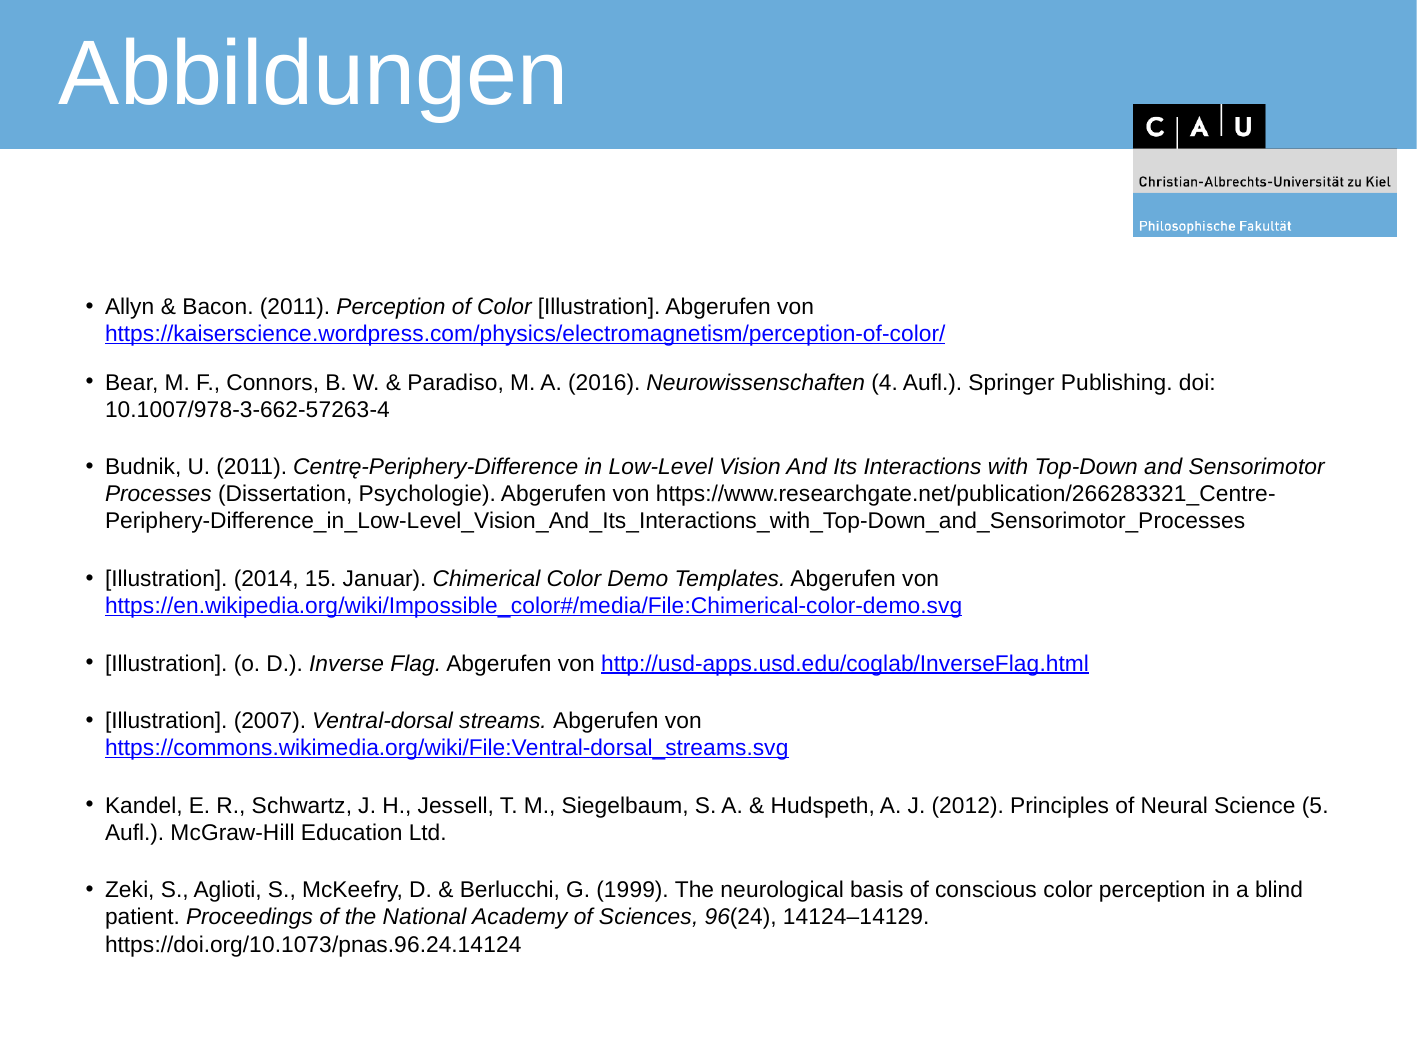

# Abbildungen
Allyn & Bacon. (2011). Perception of Color [Illustration]. Abgerufen von https://kaiserscience.wordpress.com/physics/electromagnetism/perception-of-color/
Bear, M. F., Connors, B. W. & Paradiso, M. A. (2016). Neurowissenschaften (4. Aufl.). Springer Publishing. doi: 10.1007/978-3-662-57263-4
Budnik, U. (2011). Centrę-Periphery-Difference in Low-Level Vision And Its Interactions with Top-Down and Sensorimotor Processes (Dissertation, Psychologie). Abgerufen von https://www.researchgate.net/publication/266283321_Centre-Periphery-Difference_in_Low-Level_Vision_And_Its_Interactions_with_Top-Down_and_Sensorimotor_Processes
[Illustration]. (2014, 15. Januar). Chimerical Color Demo Templates. Abgerufen von https://en.wikipedia.org/wiki/Impossible_color#/media/File:Chimerical-color-demo.svg
[Illustration]. (o. D.). Inverse Flag. Abgerufen von http://usd-apps.usd.edu/coglab/InverseFlag.html
[Illustration]. (2007). Ventral-dorsal streams. Abgerufen von https://commons.wikimedia.org/wiki/File:Ventral-dorsal_streams.svg
Kandel, E. R., Schwartz, J. H., Jessell, T. M., Siegelbaum, S. A. & Hudspeth, A. J. (2012). Principles of Neural Science (5. Aufl.). McGraw-Hill Education Ltd.
Zeki, S., Aglioti, S., McKeefry, D. & Berlucchi, G. (1999). The neurological basis of conscious color perception in a blind patient. Proceedings of the National Academy of Sciences, 96(24), 14124–14129. https://doi.org/10.1073/pnas.96.24.14124